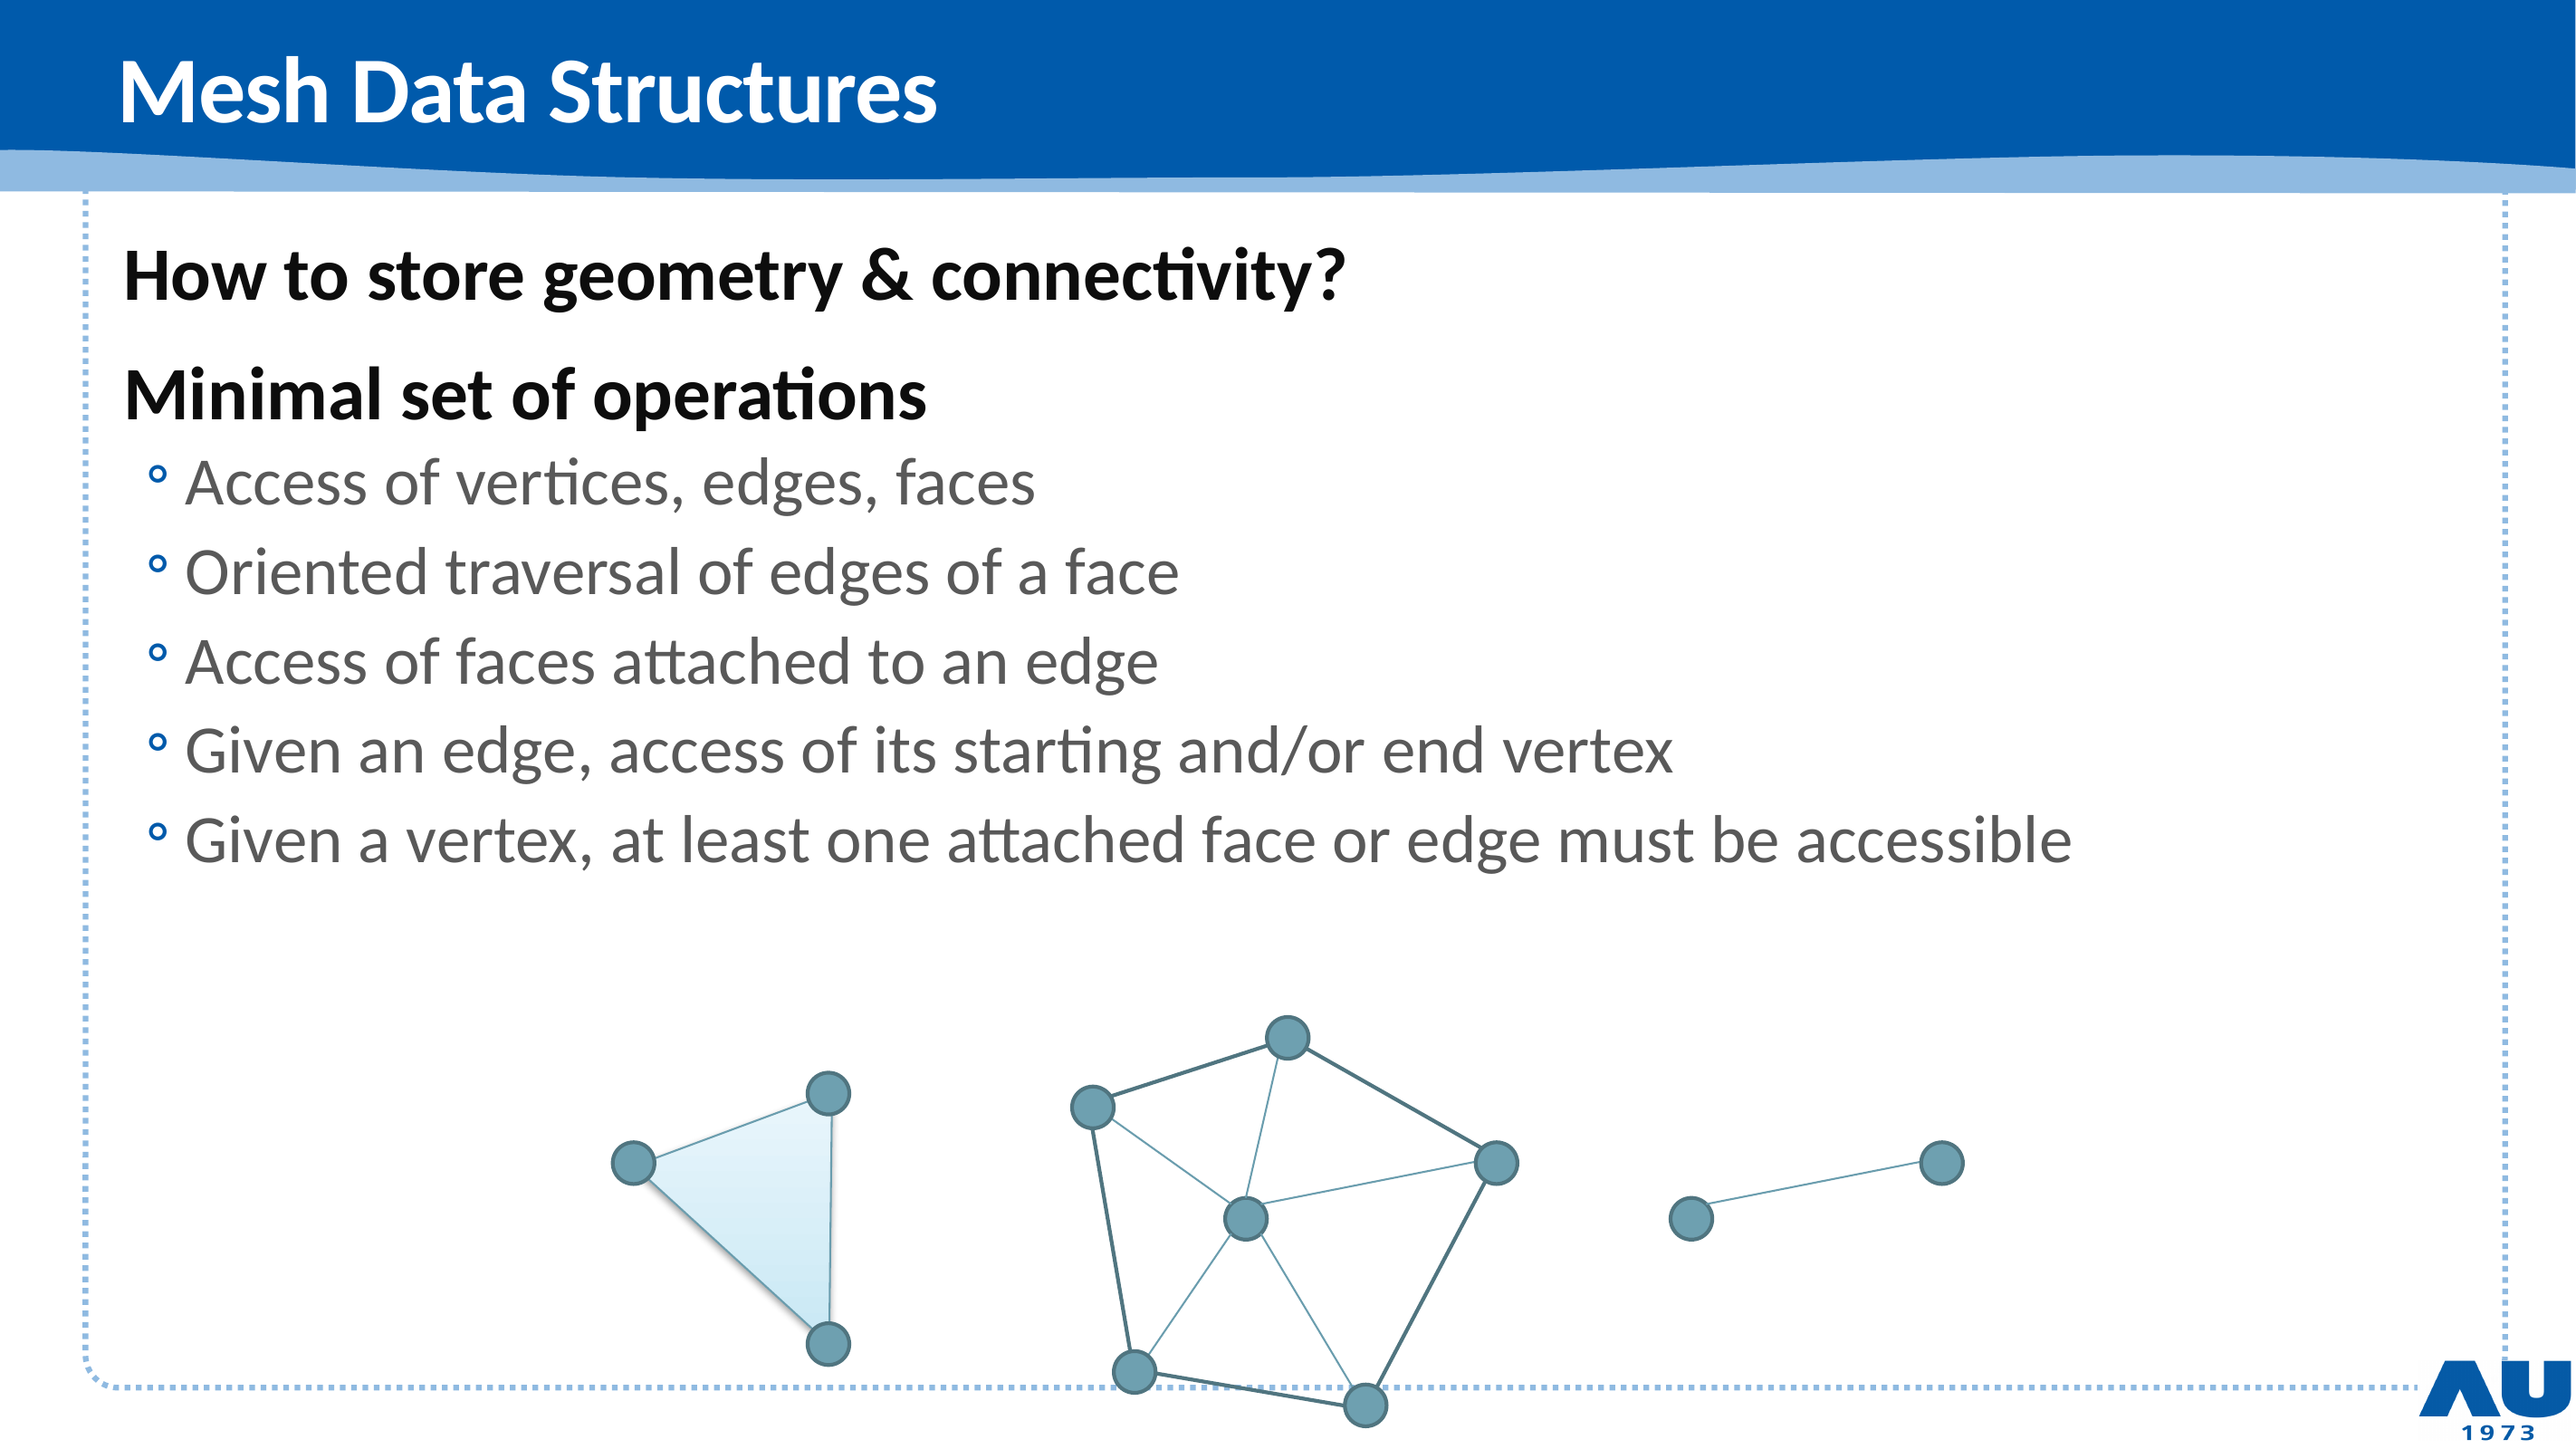

# Mesh Data Structures
How to store geometry & connectivity?
Minimal set of operations
Access of vertices, edges, faces
Oriented traversal of edges of a face
Access of faces attached to an edge
Given an edge, access of its starting and/or end vertex
Given a vertex, at least one attached face or edge must be accessible